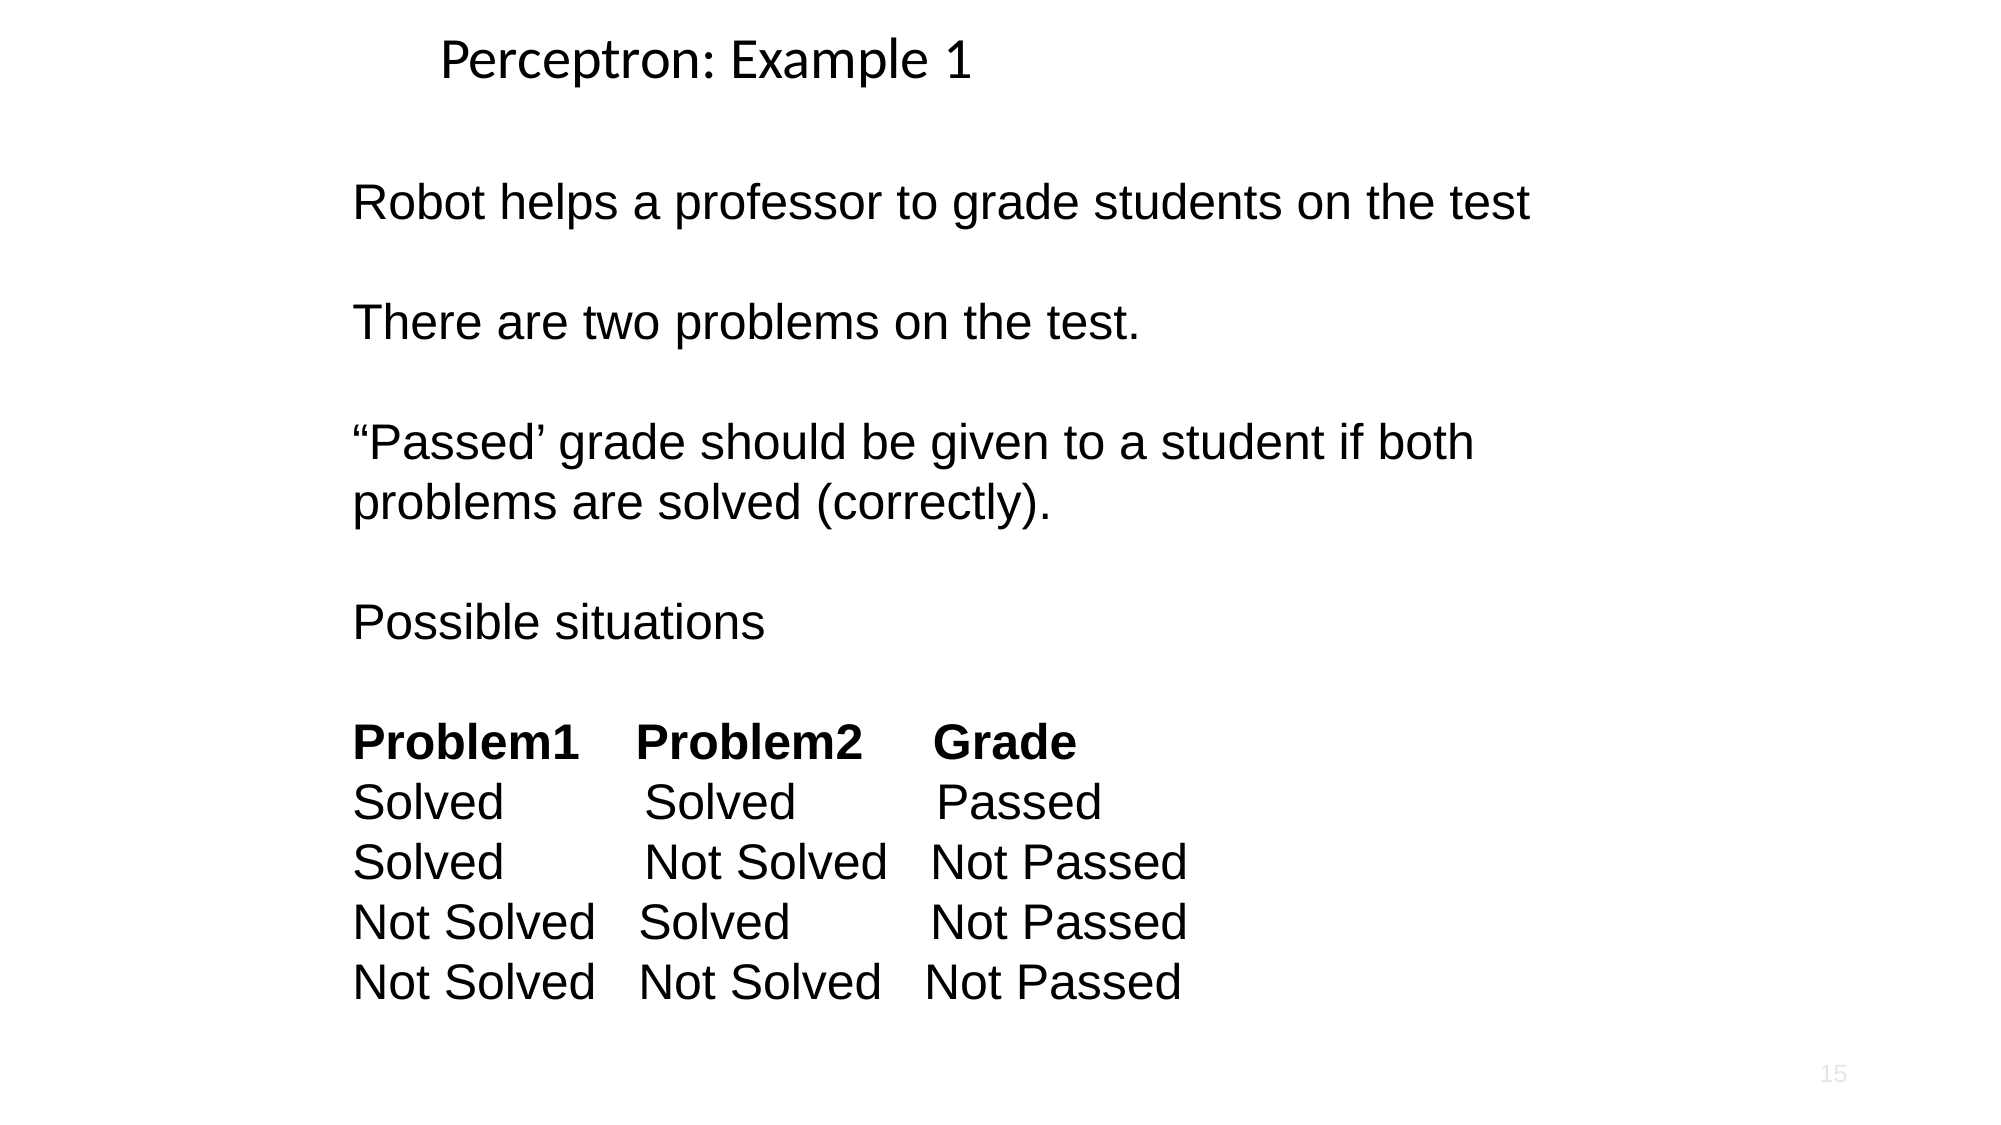

# Perceptron: Example 1
Robot helps a professor to grade students on the test

There are two problems on the test.

“Passed’ grade should be given to a student if both problems are solved (correctly).

Possible situations

Problem1    Problem2     Grade
Solved          Solved          Passed
Solved          Not Solved   Not Passed
Not Solved   Solved          Not Passed
Not Solved   Not Solved   Not Passed

15